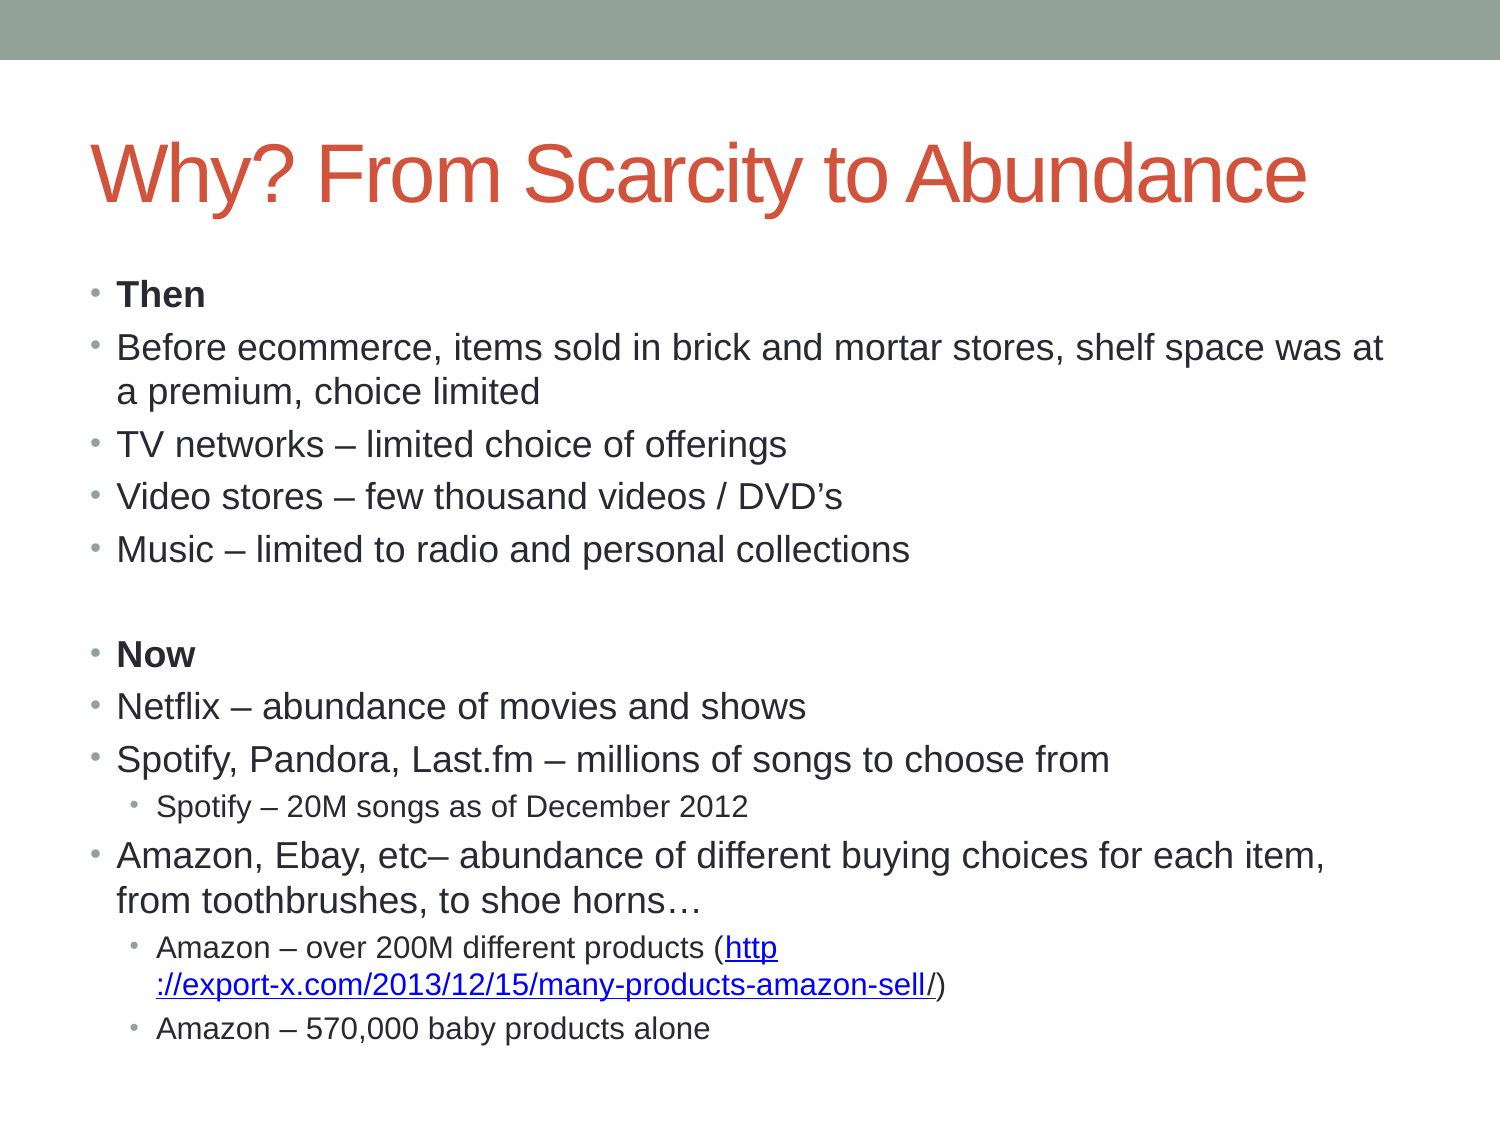

# Why? From Scarcity to Abundance
Then
Before ecommerce, items sold in brick and mortar stores, shelf space was at a premium, choice limited
TV networks – limited choice of offerings
Video stores – few thousand videos / DVD’s
Music – limited to radio and personal collections

Now
Netflix – abundance of movies and shows
Spotify, Pandora, Last.fm – millions of songs to choose from
Spotify – 20M songs as of December 2012
Amazon, Ebay, etc– abundance of different buying choices for each item, from toothbrushes, to shoe horns…
Amazon – over 200M different products (http://export-x.com/2013/12/15/many-products-amazon-sell/)
Amazon – 570,000 baby products alone